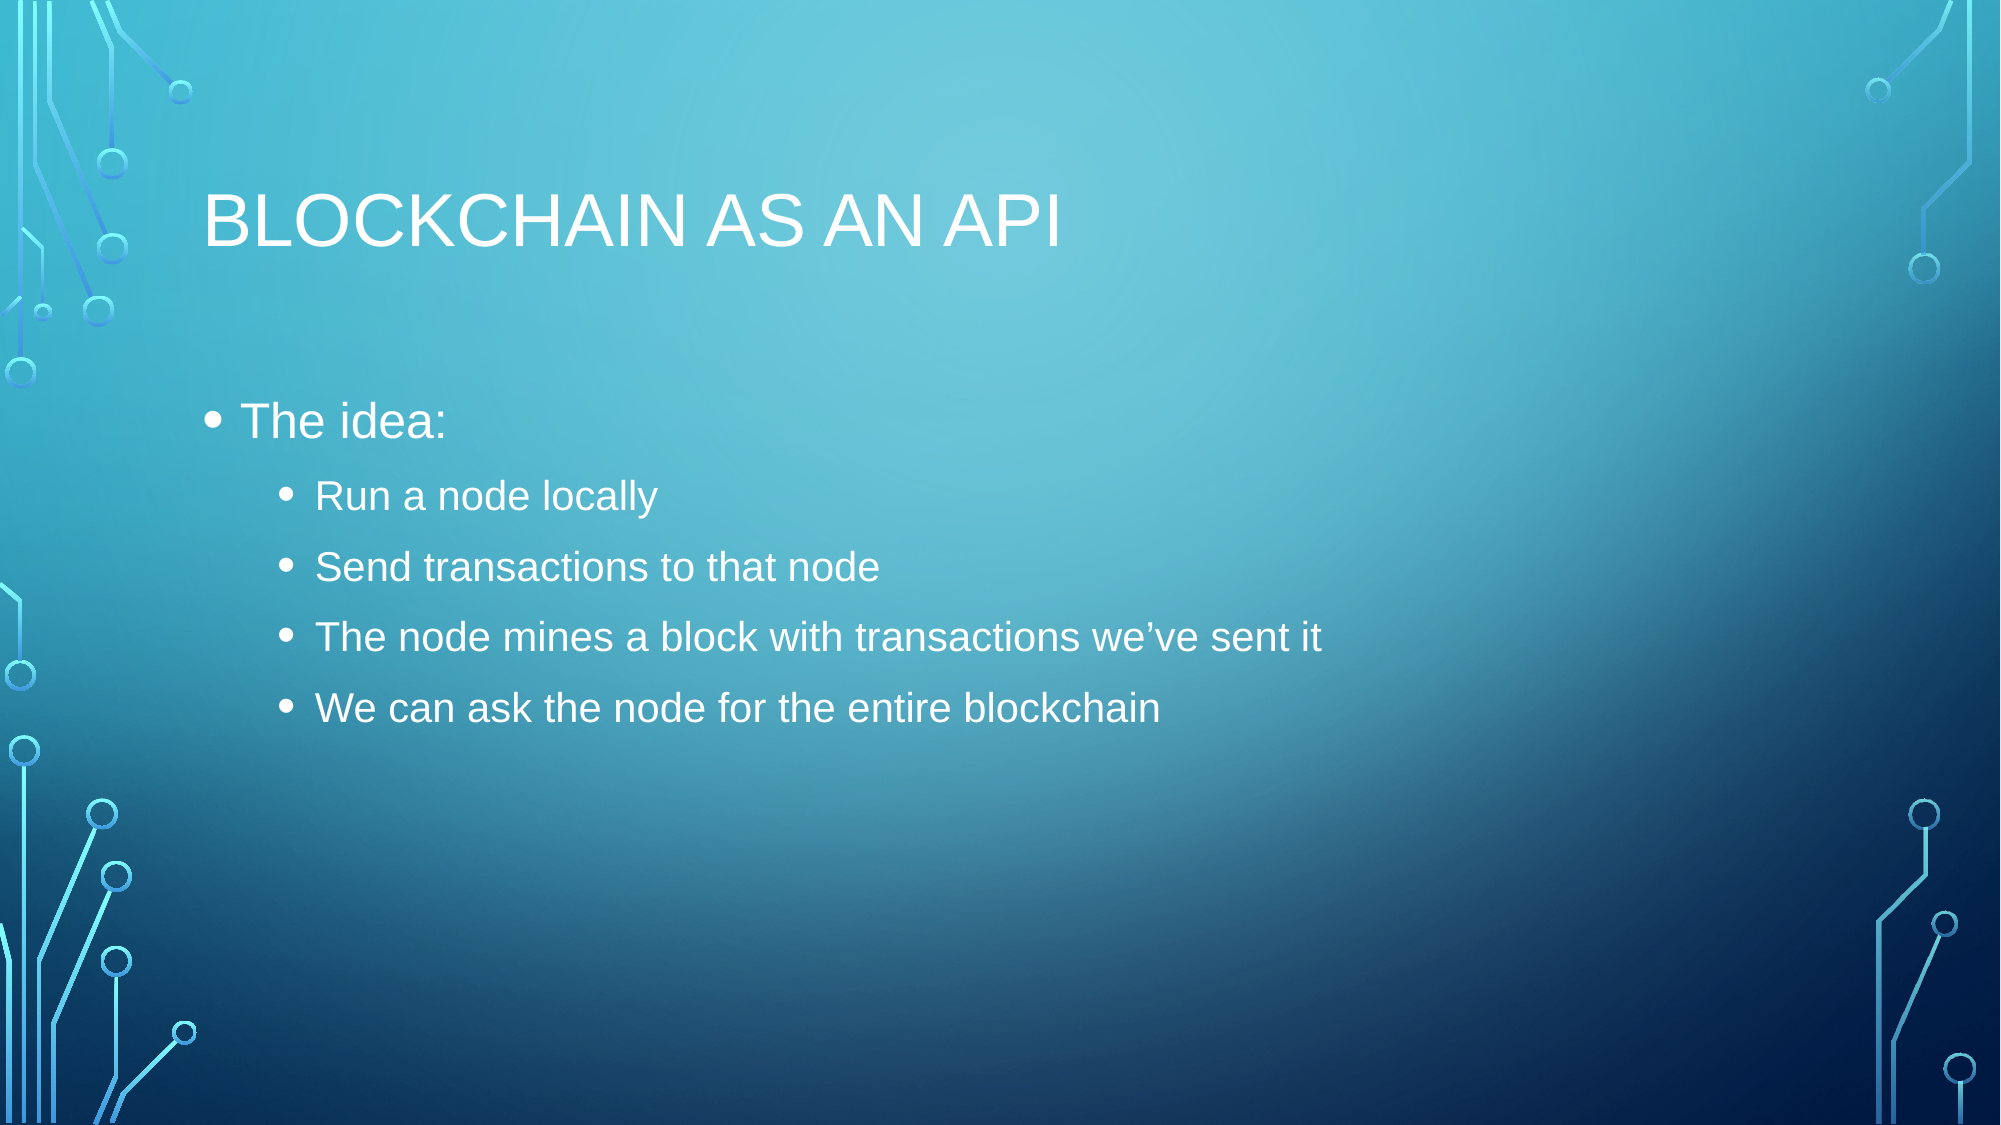

# Blockchain as an api
The idea:
Run a node locally
Send transactions to that node
The node mines a block with transactions we’ve sent it
We can ask the node for the entire blockchain